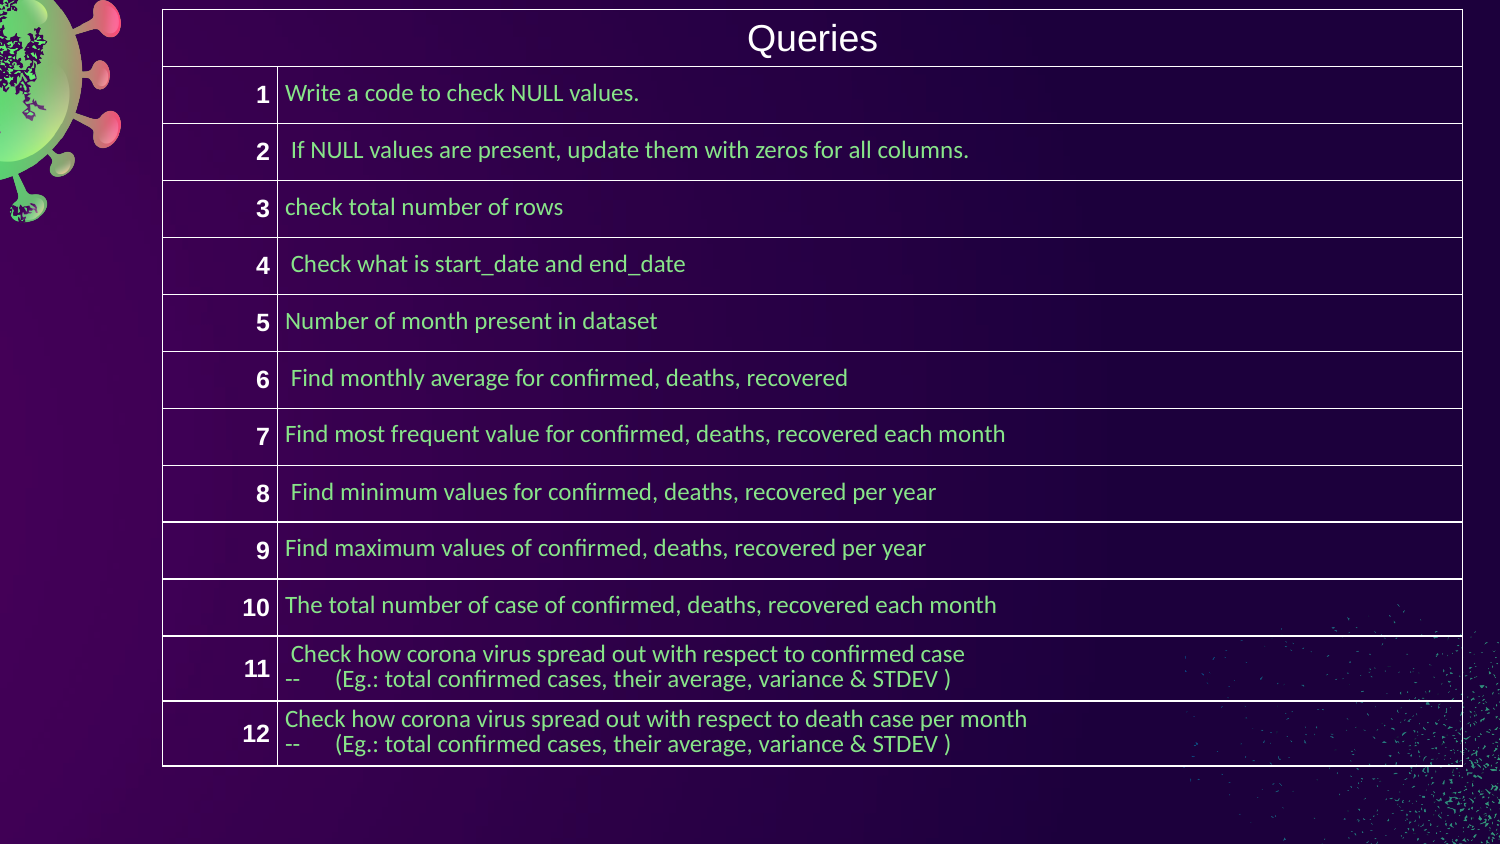

| Queries |  |
| --- | --- |
| 1 | Write a code to check NULL values. |
| 2 | If NULL values are present, update them with zeros for all columns. |
| 3 | check total number of rows |
| 4 | Check what is start\_date and end\_date |
| 5 | Number of month present in dataset |
| 6 | Find monthly average for confirmed, deaths, recovered |
| 7 | Find most frequent value for confirmed, deaths, recovered each month |
| 8 | Find minimum values for confirmed, deaths, recovered per year |
| 9 | Find maximum values of confirmed, deaths, recovered per year |
| 10 | The total number of case of confirmed, deaths, recovered each month |
| 11 | Check how corona virus spread out with respect to confirmed case -- (Eg.: total confirmed cases, their average, variance & STDEV ) |
| 12 | Check how corona virus spread out with respect to death case per month -- (Eg.: total confirmed cases, their average, variance & STDEV ) |